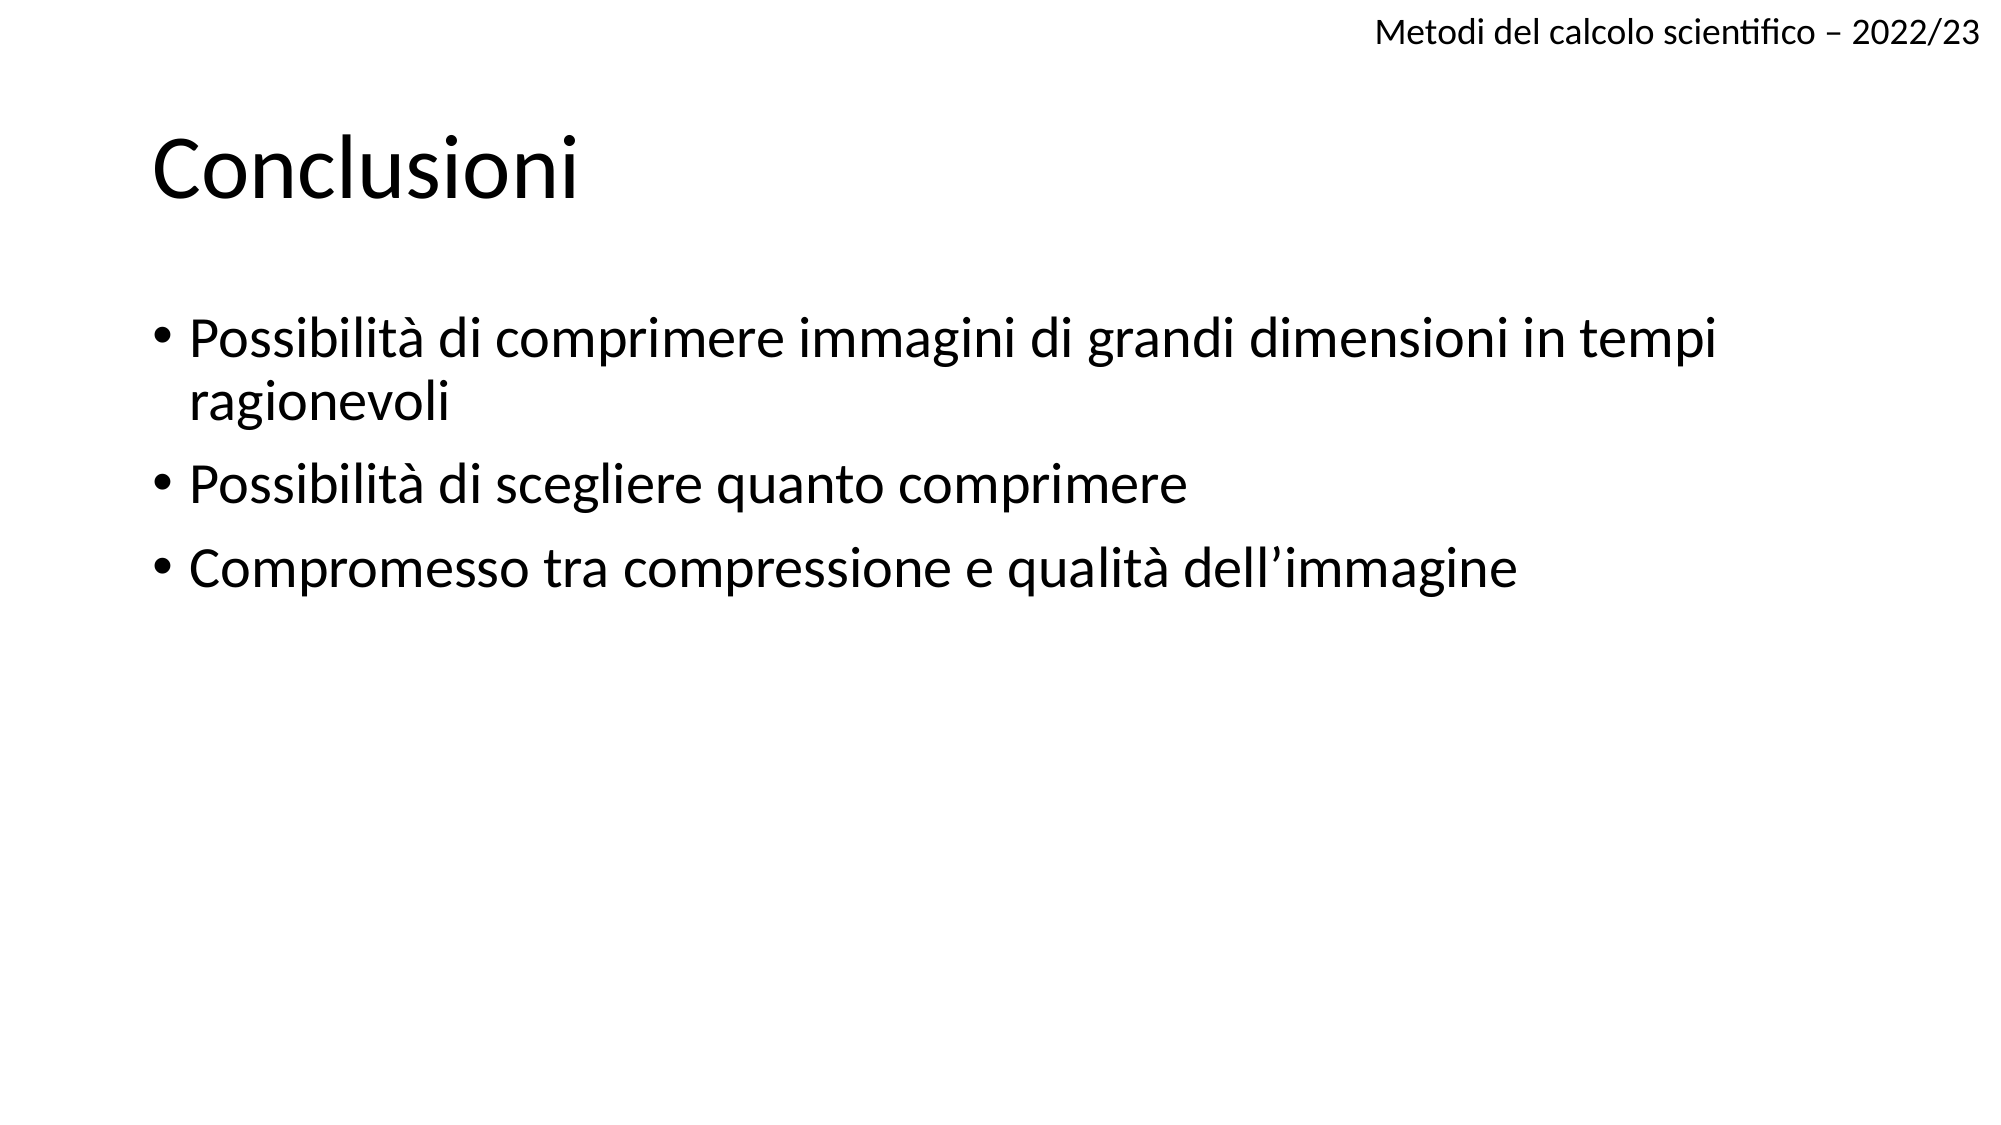

Metodi del calcolo scientifico – 2022/23
# Conclusioni
Possibilità di comprimere immagini di grandi dimensioni in tempi ragionevoli
Possibilità di scegliere quanto comprimere
Compromesso tra compressione e qualità dell’immagine